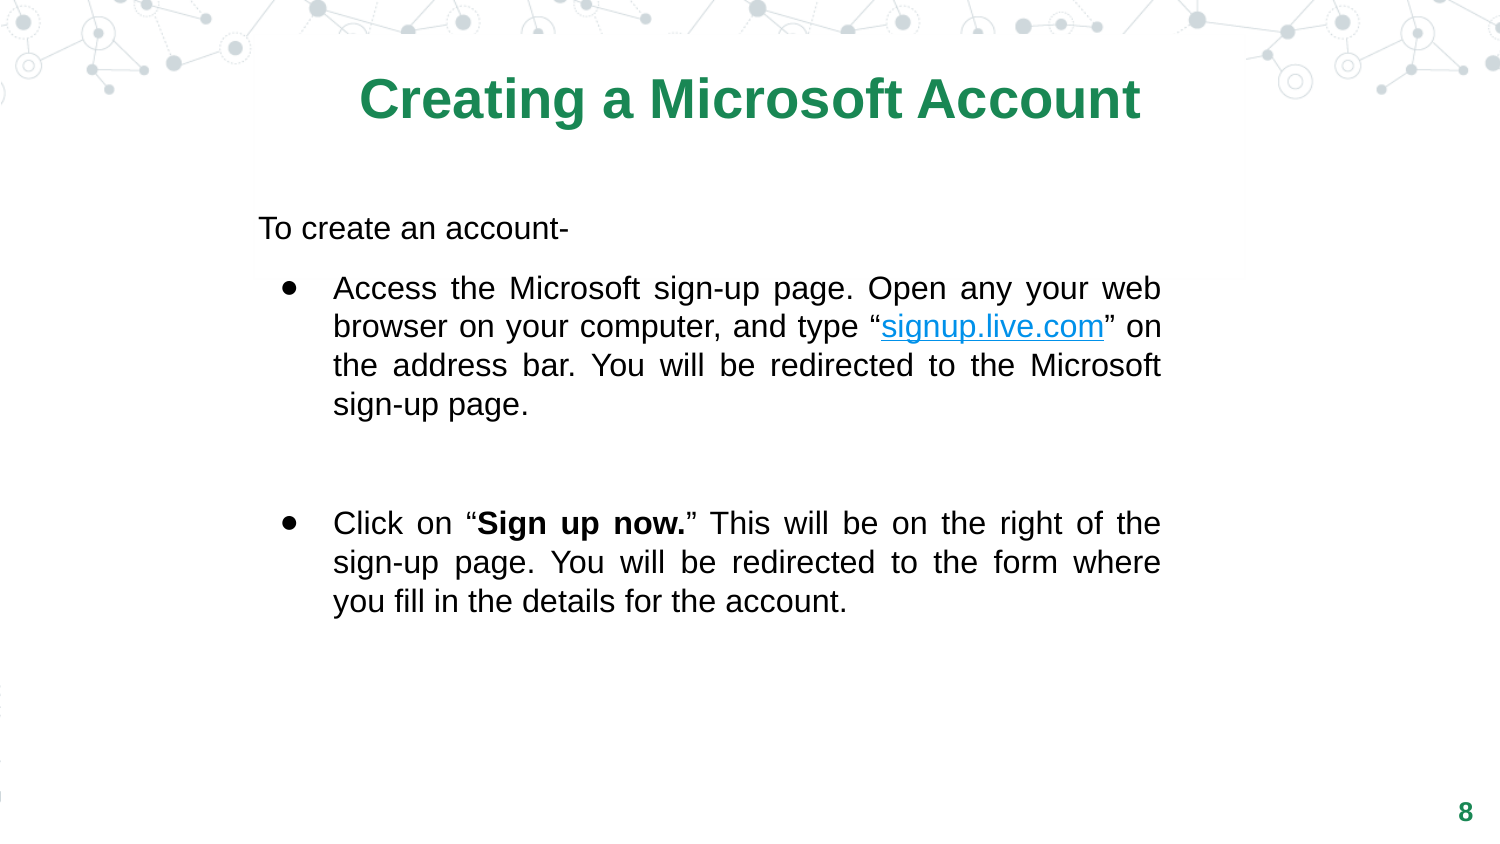

Creating a Microsoft Account

To create an account-
Access the Microsoft sign-up page. Open any your web browser on your computer, and type “signup.live.com” on the address bar. You will be redirected to the Microsoft sign-up page.

Click on “Sign up now.” This will be on the right of the sign-up page. You will be redirected to the form where you fill in the details for the account.
8